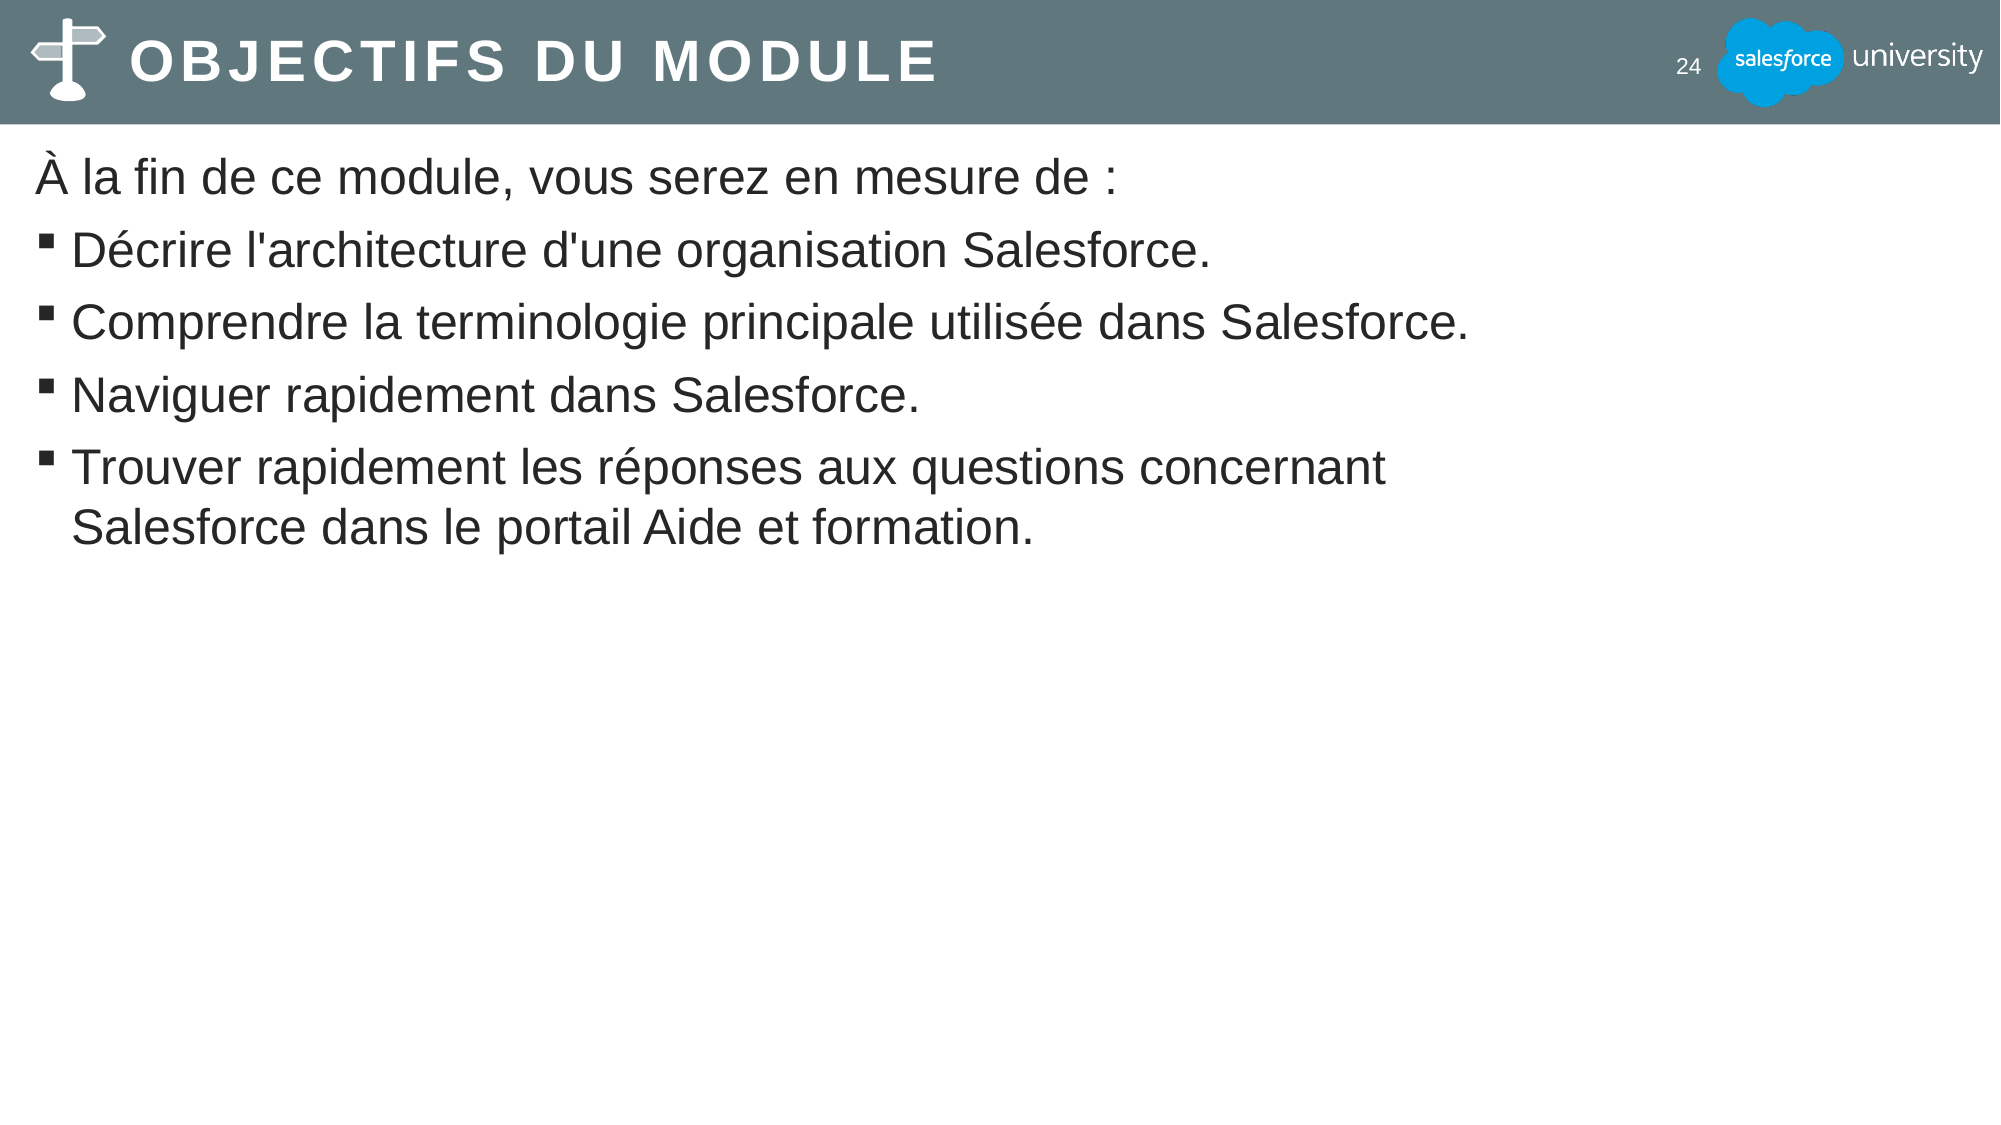

# Objectifs du module
24
À la fin de ce module, vous serez en mesure de :
Décrire l'architecture d'une organisation Salesforce.
Comprendre la terminologie principale utilisée dans Salesforce.
Naviguer rapidement dans Salesforce.
Trouver rapidement les réponses aux questions concernant Salesforce dans le portail Aide et formation.